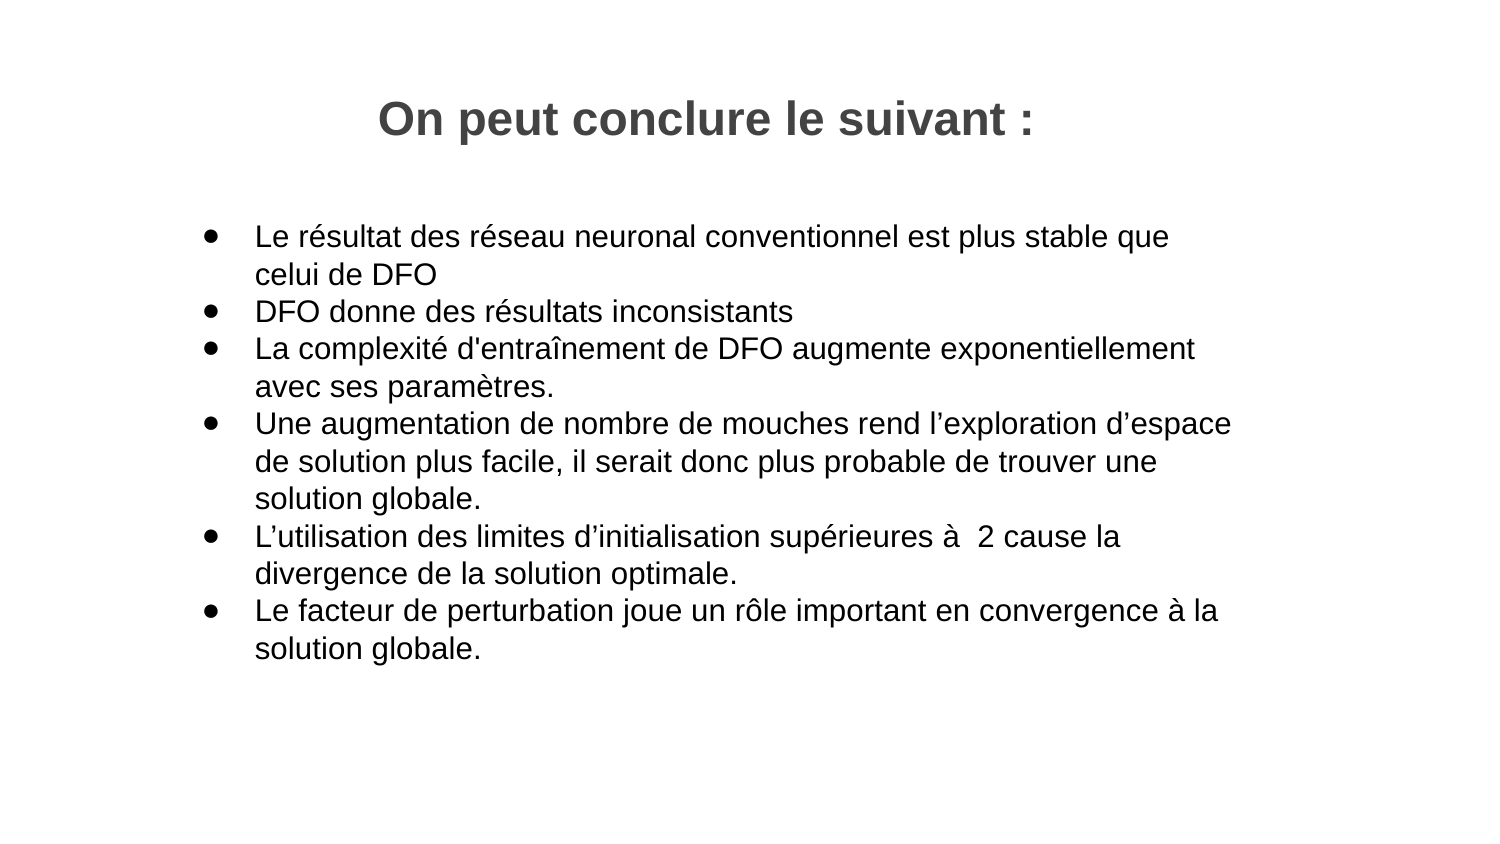

# On peut conclure le suivant :
Le résultat des réseau neuronal conventionnel est plus stable que celui de DFO
DFO donne des résultats inconsistants
La complexité d'entraînement de DFO augmente exponentiellement avec ses paramètres.
Une augmentation de nombre de mouches rend l’exploration d’espace de solution plus facile, il serait donc plus probable de trouver une solution globale.
L’utilisation des limites d’initialisation supérieures à  2 cause la divergence de la solution optimale.
Le facteur de perturbation joue un rôle important en convergence à la solution globale.